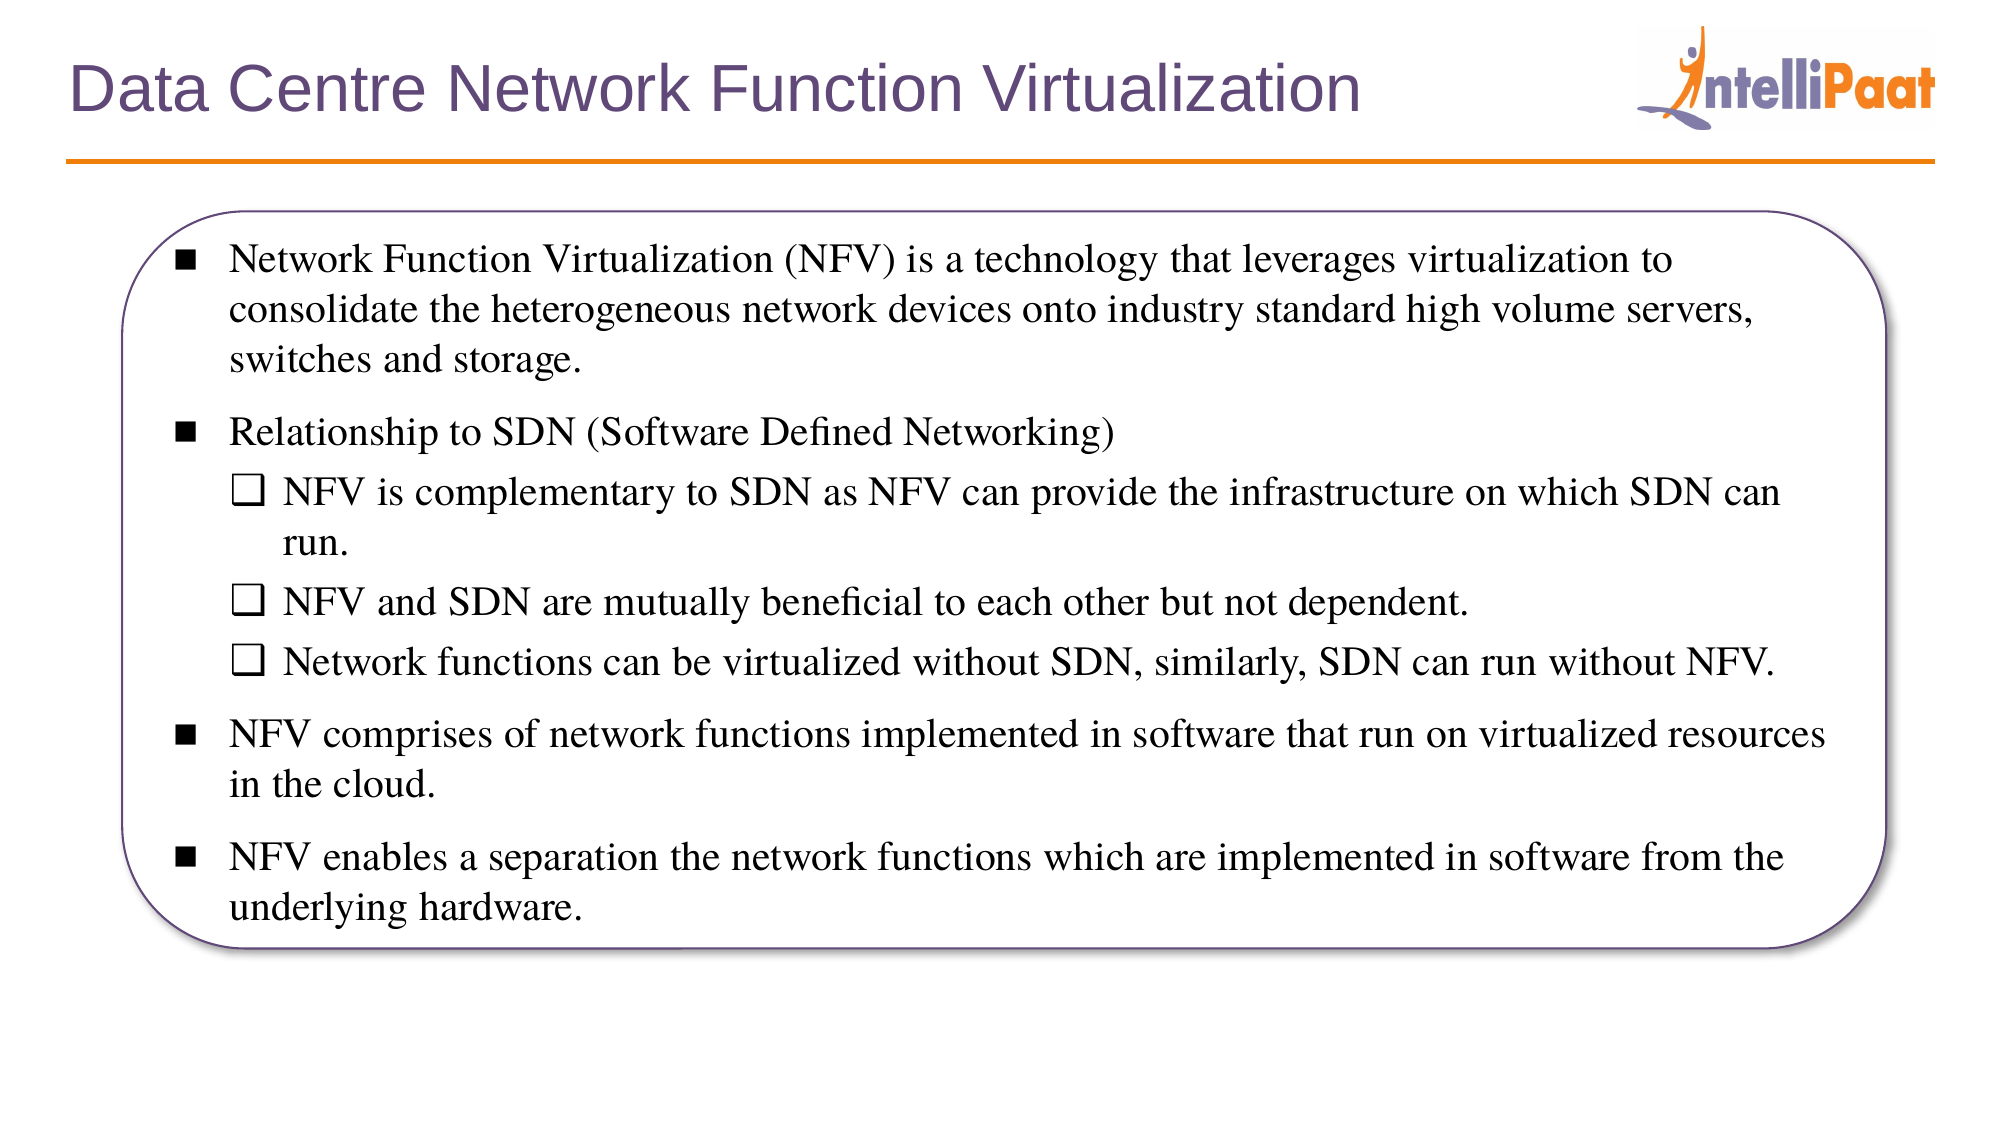

Data Centre Network Function Virtualization

Network Function Virtualization (NFV) is a technology that leverages virtualization to consolidate the heterogeneous network devices onto industry standard high volume servers, switches and storage.
Relationship to SDN (Software Defined Networking)
NFV is complementary to SDN as NFV can provide the infrastructure on which SDN can run.
NFV and SDN are mutually beneficial to each other but not dependent.
Network functions can be virtualized without SDN, similarly, SDN can run without NFV.
NFV comprises of network functions implemented in software that run on virtualized resources in the cloud.
NFV enables a separation the network functions which are implemented in software from the underlying hardware.